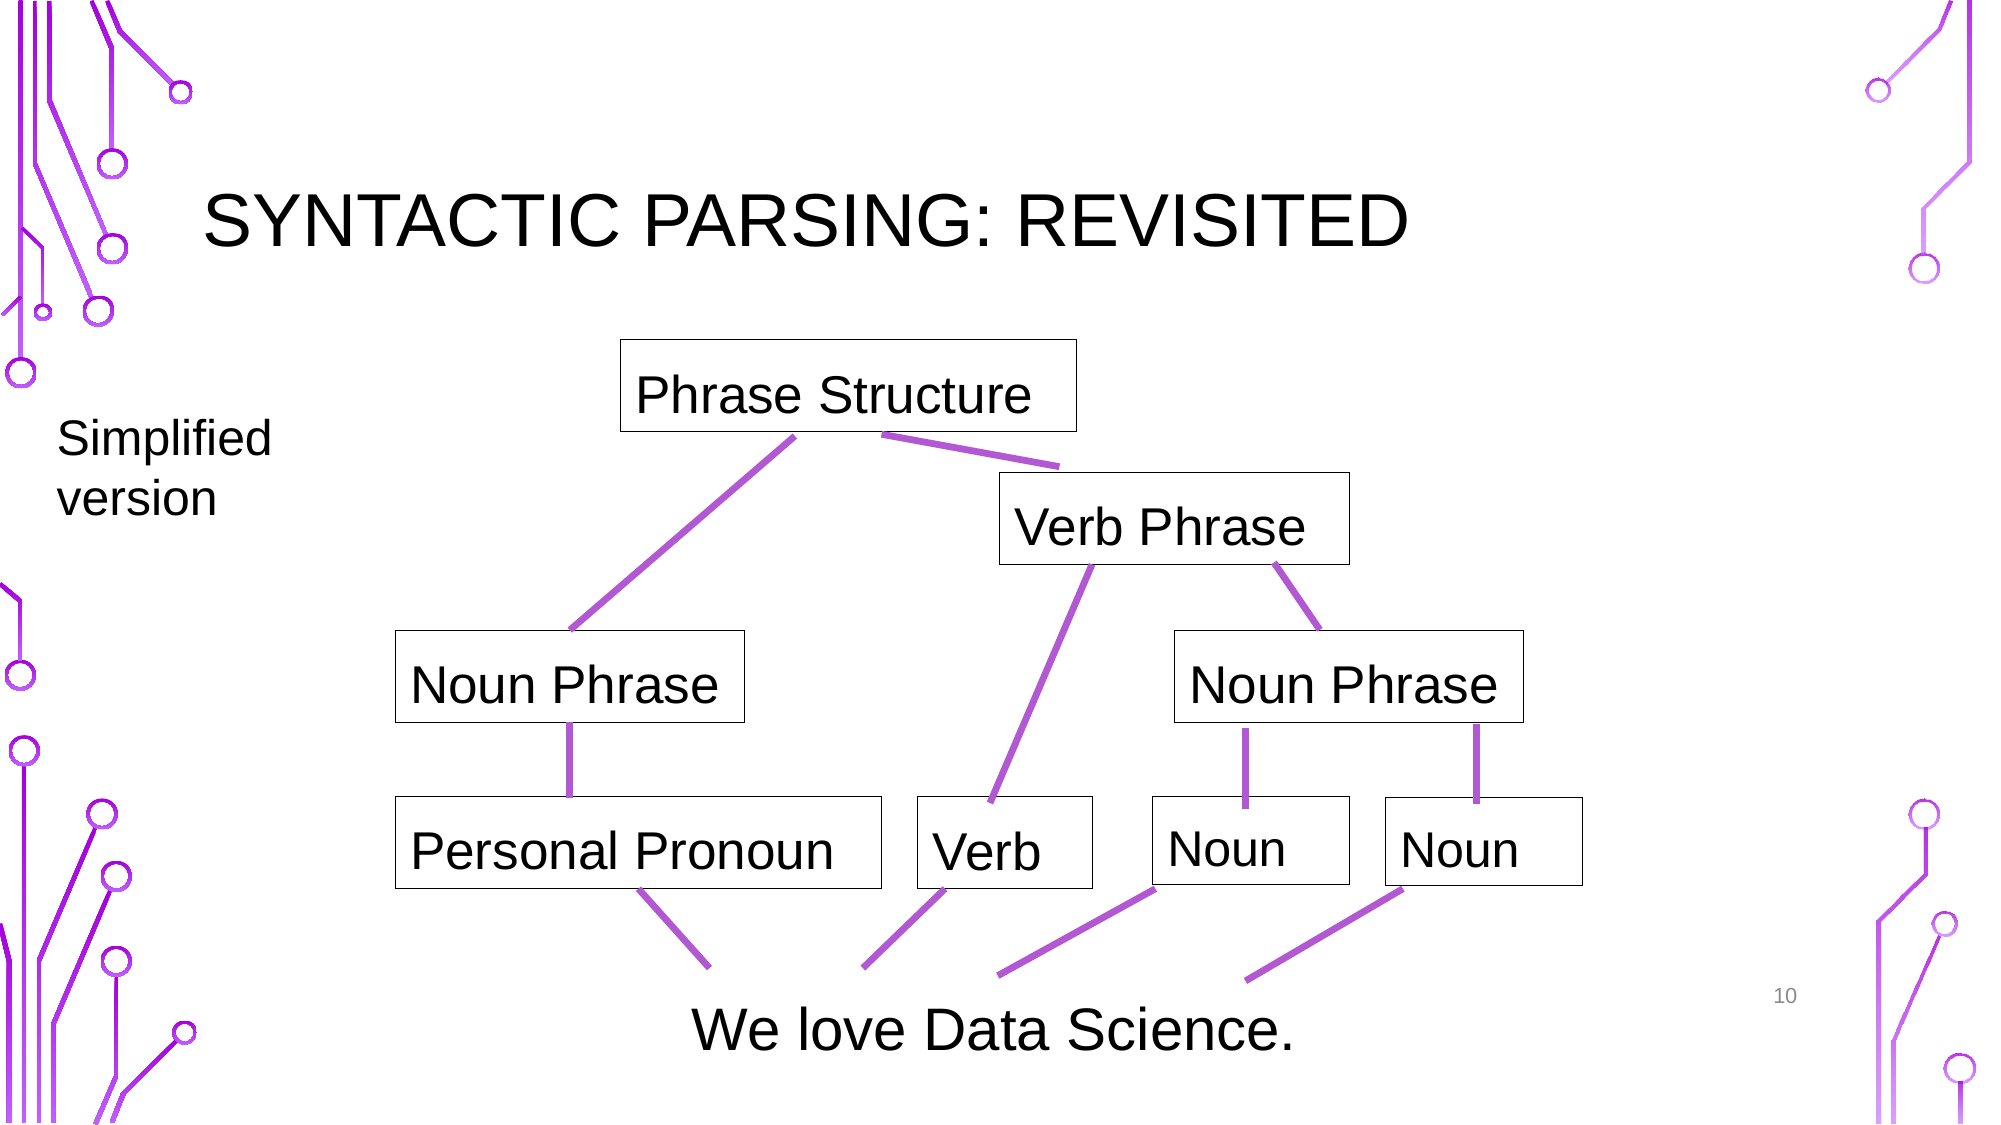

# Syntactic Parsing: Revisited
Phrase Structure
Simplified version
Verb Phrase
Noun Phrase
Noun Phrase
Personal Pronoun
Verb
Noun
Noun
10
We love Data Science.